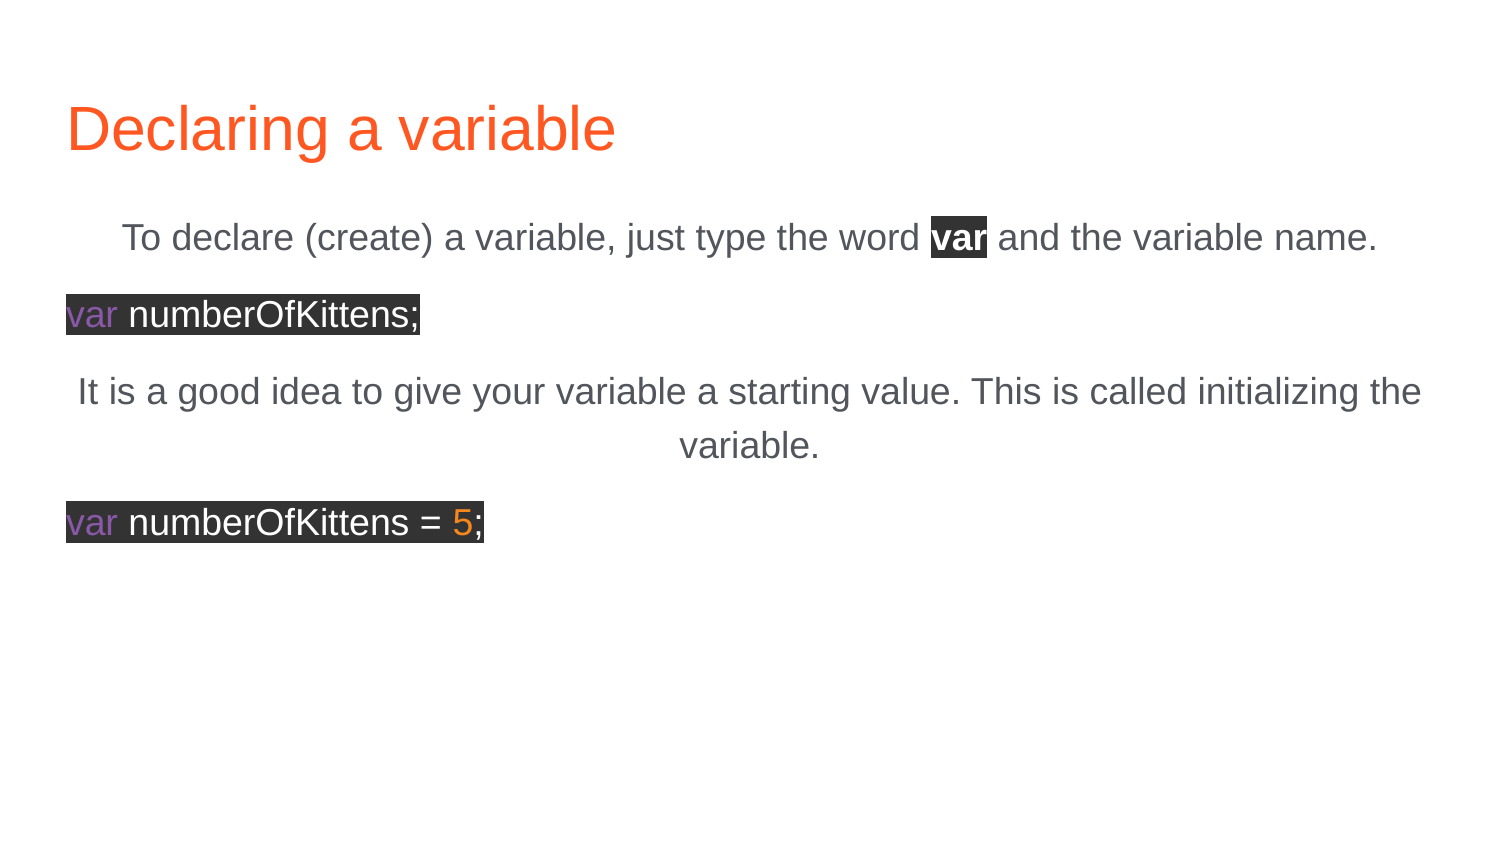

# Declaring a variable
To declare (create) a variable, just type the word var and the variable name.
var numberOfKittens;
It is a good idea to give your variable a starting value. This is called initializing the variable.
var numberOfKittens = 5;